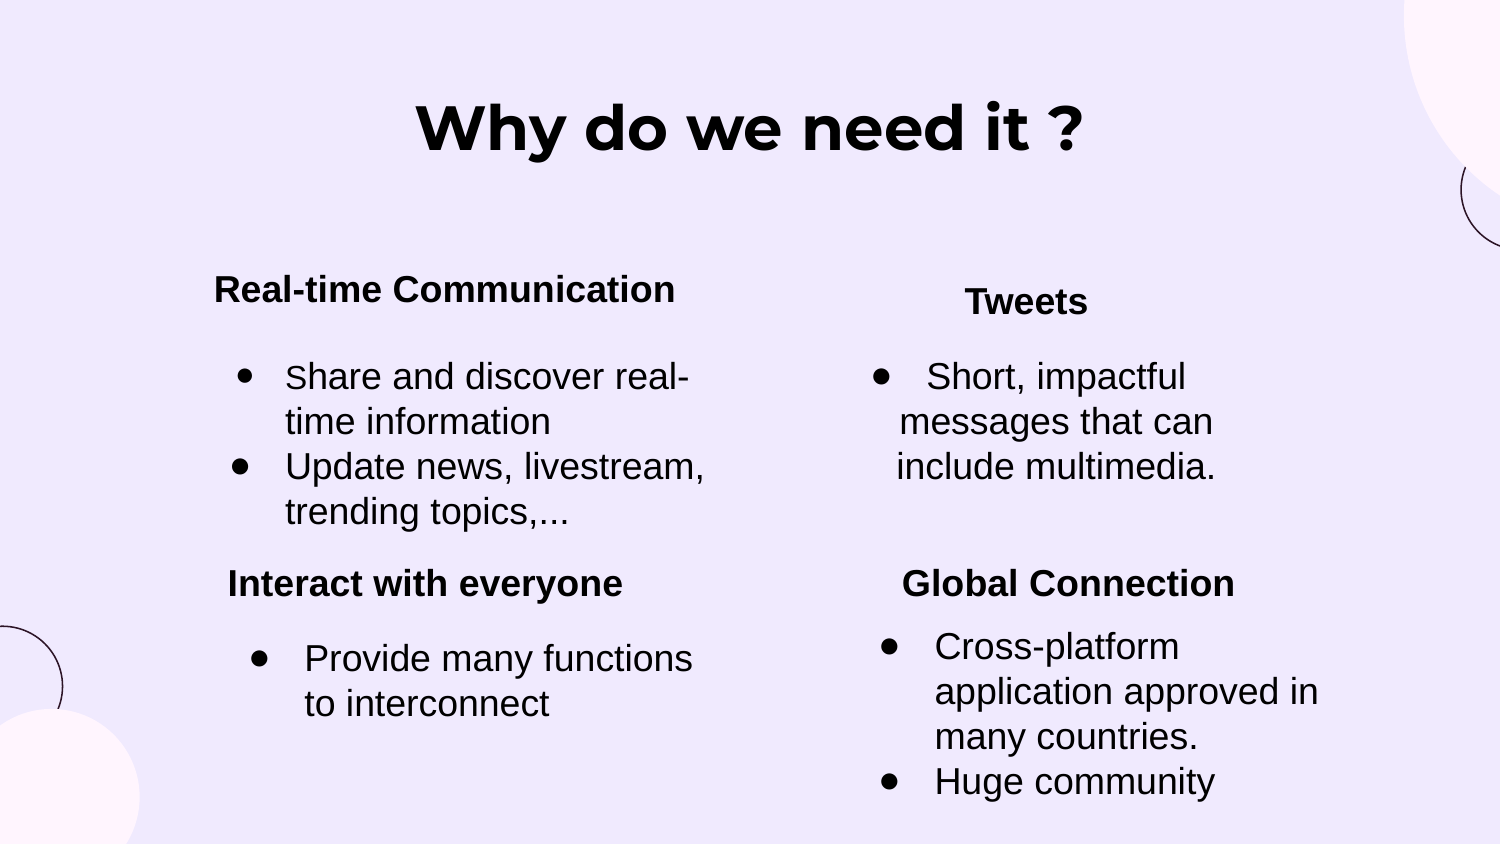

# Why do we need it ?
Real-time Communication
Tweets
Share and discover real-time information
Update news, livestream, trending topics,...

Short, impactful messages that can include multimedia.
Interact with everyone
Global Connection
Cross-platform application approved in many countries.
Huge community
Provide many functions to interconnect